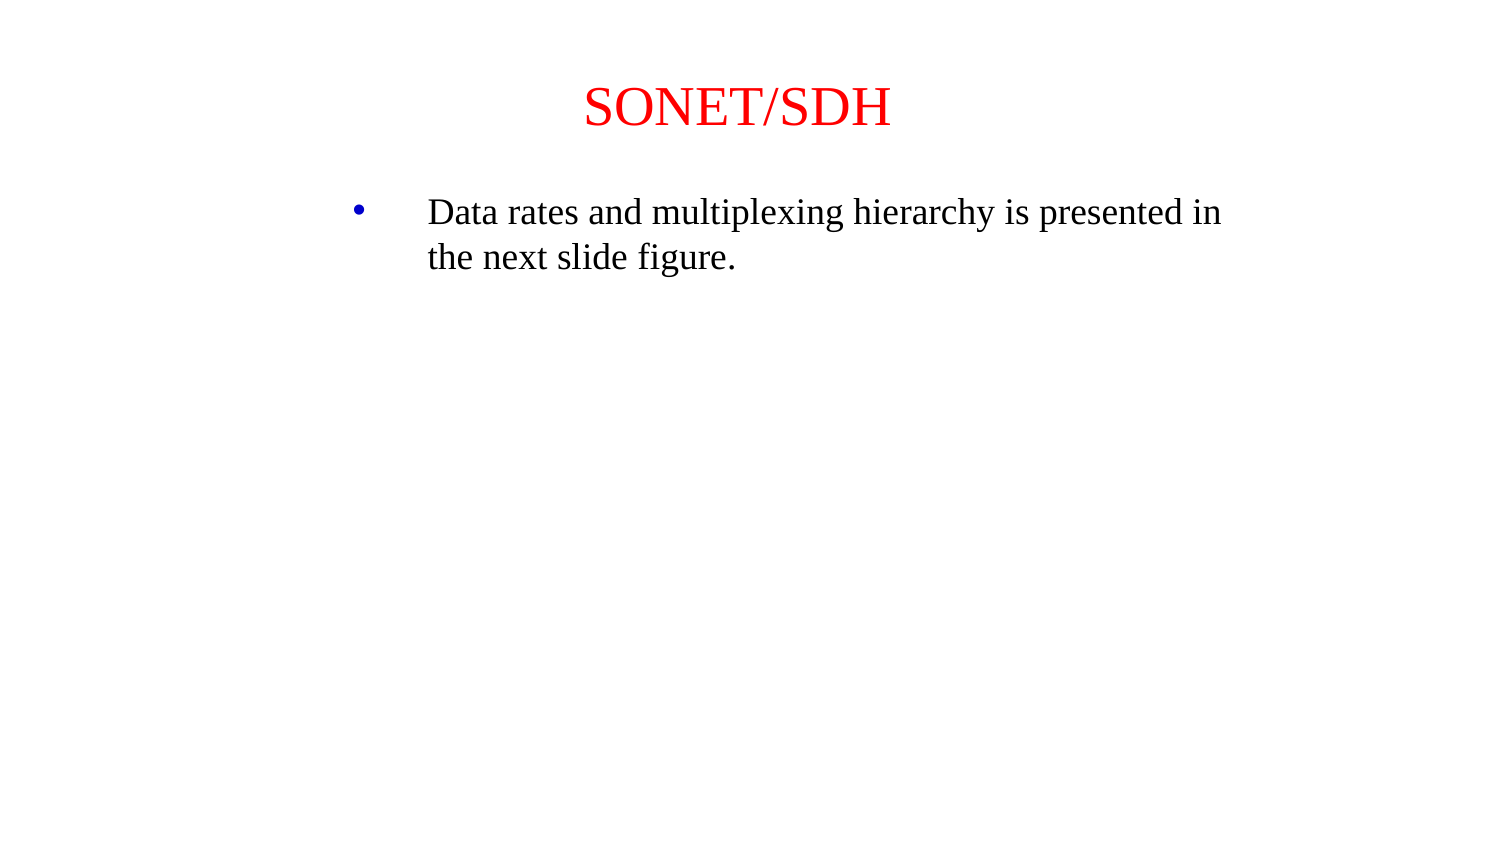

# SONET/SDH
Data rates and multiplexing hierarchy is presented in the next slide figure.